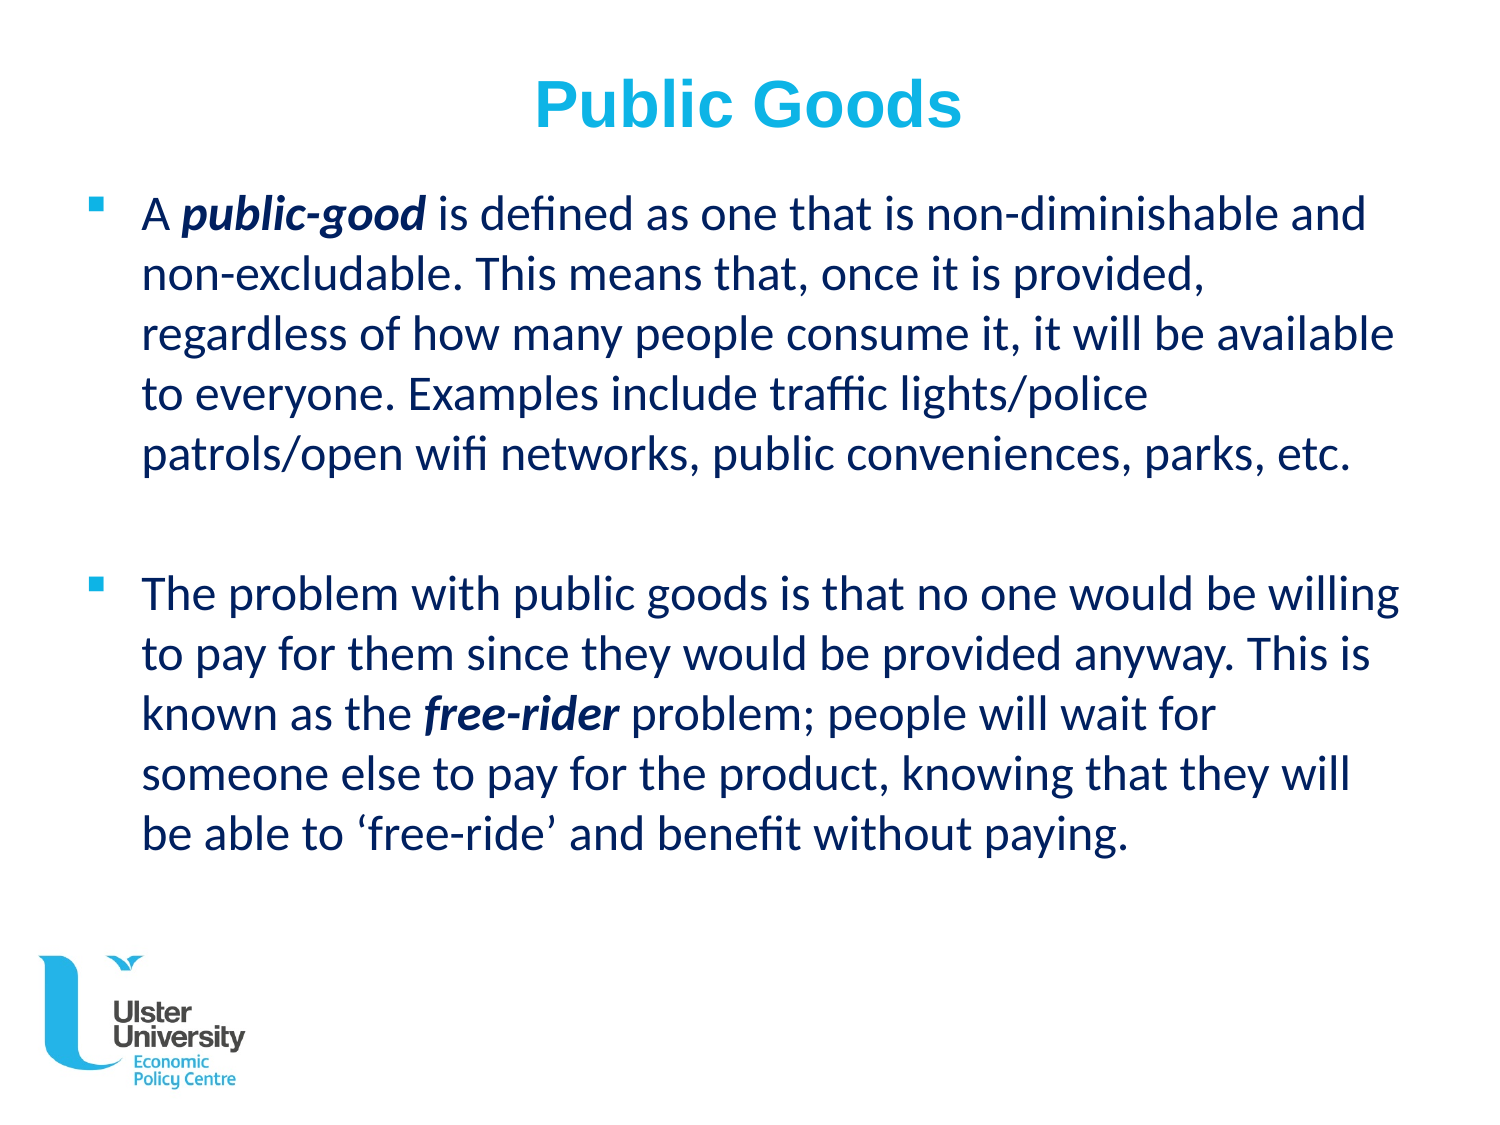

# Public Goods
A public-good is defined as one that is non-diminishable and non-excludable. This means that, once it is provided, regardless of how many people consume it, it will be available to everyone. Examples include traffic lights/police patrols/open wifi networks, public conveniences, parks, etc.

The problem with public goods is that no one would be willing to pay for them since they would be provided anyway. This is known as the free-rider problem; people will wait for someone else to pay for the product, knowing that they will be able to ‘free-ride’ and benefit without paying.